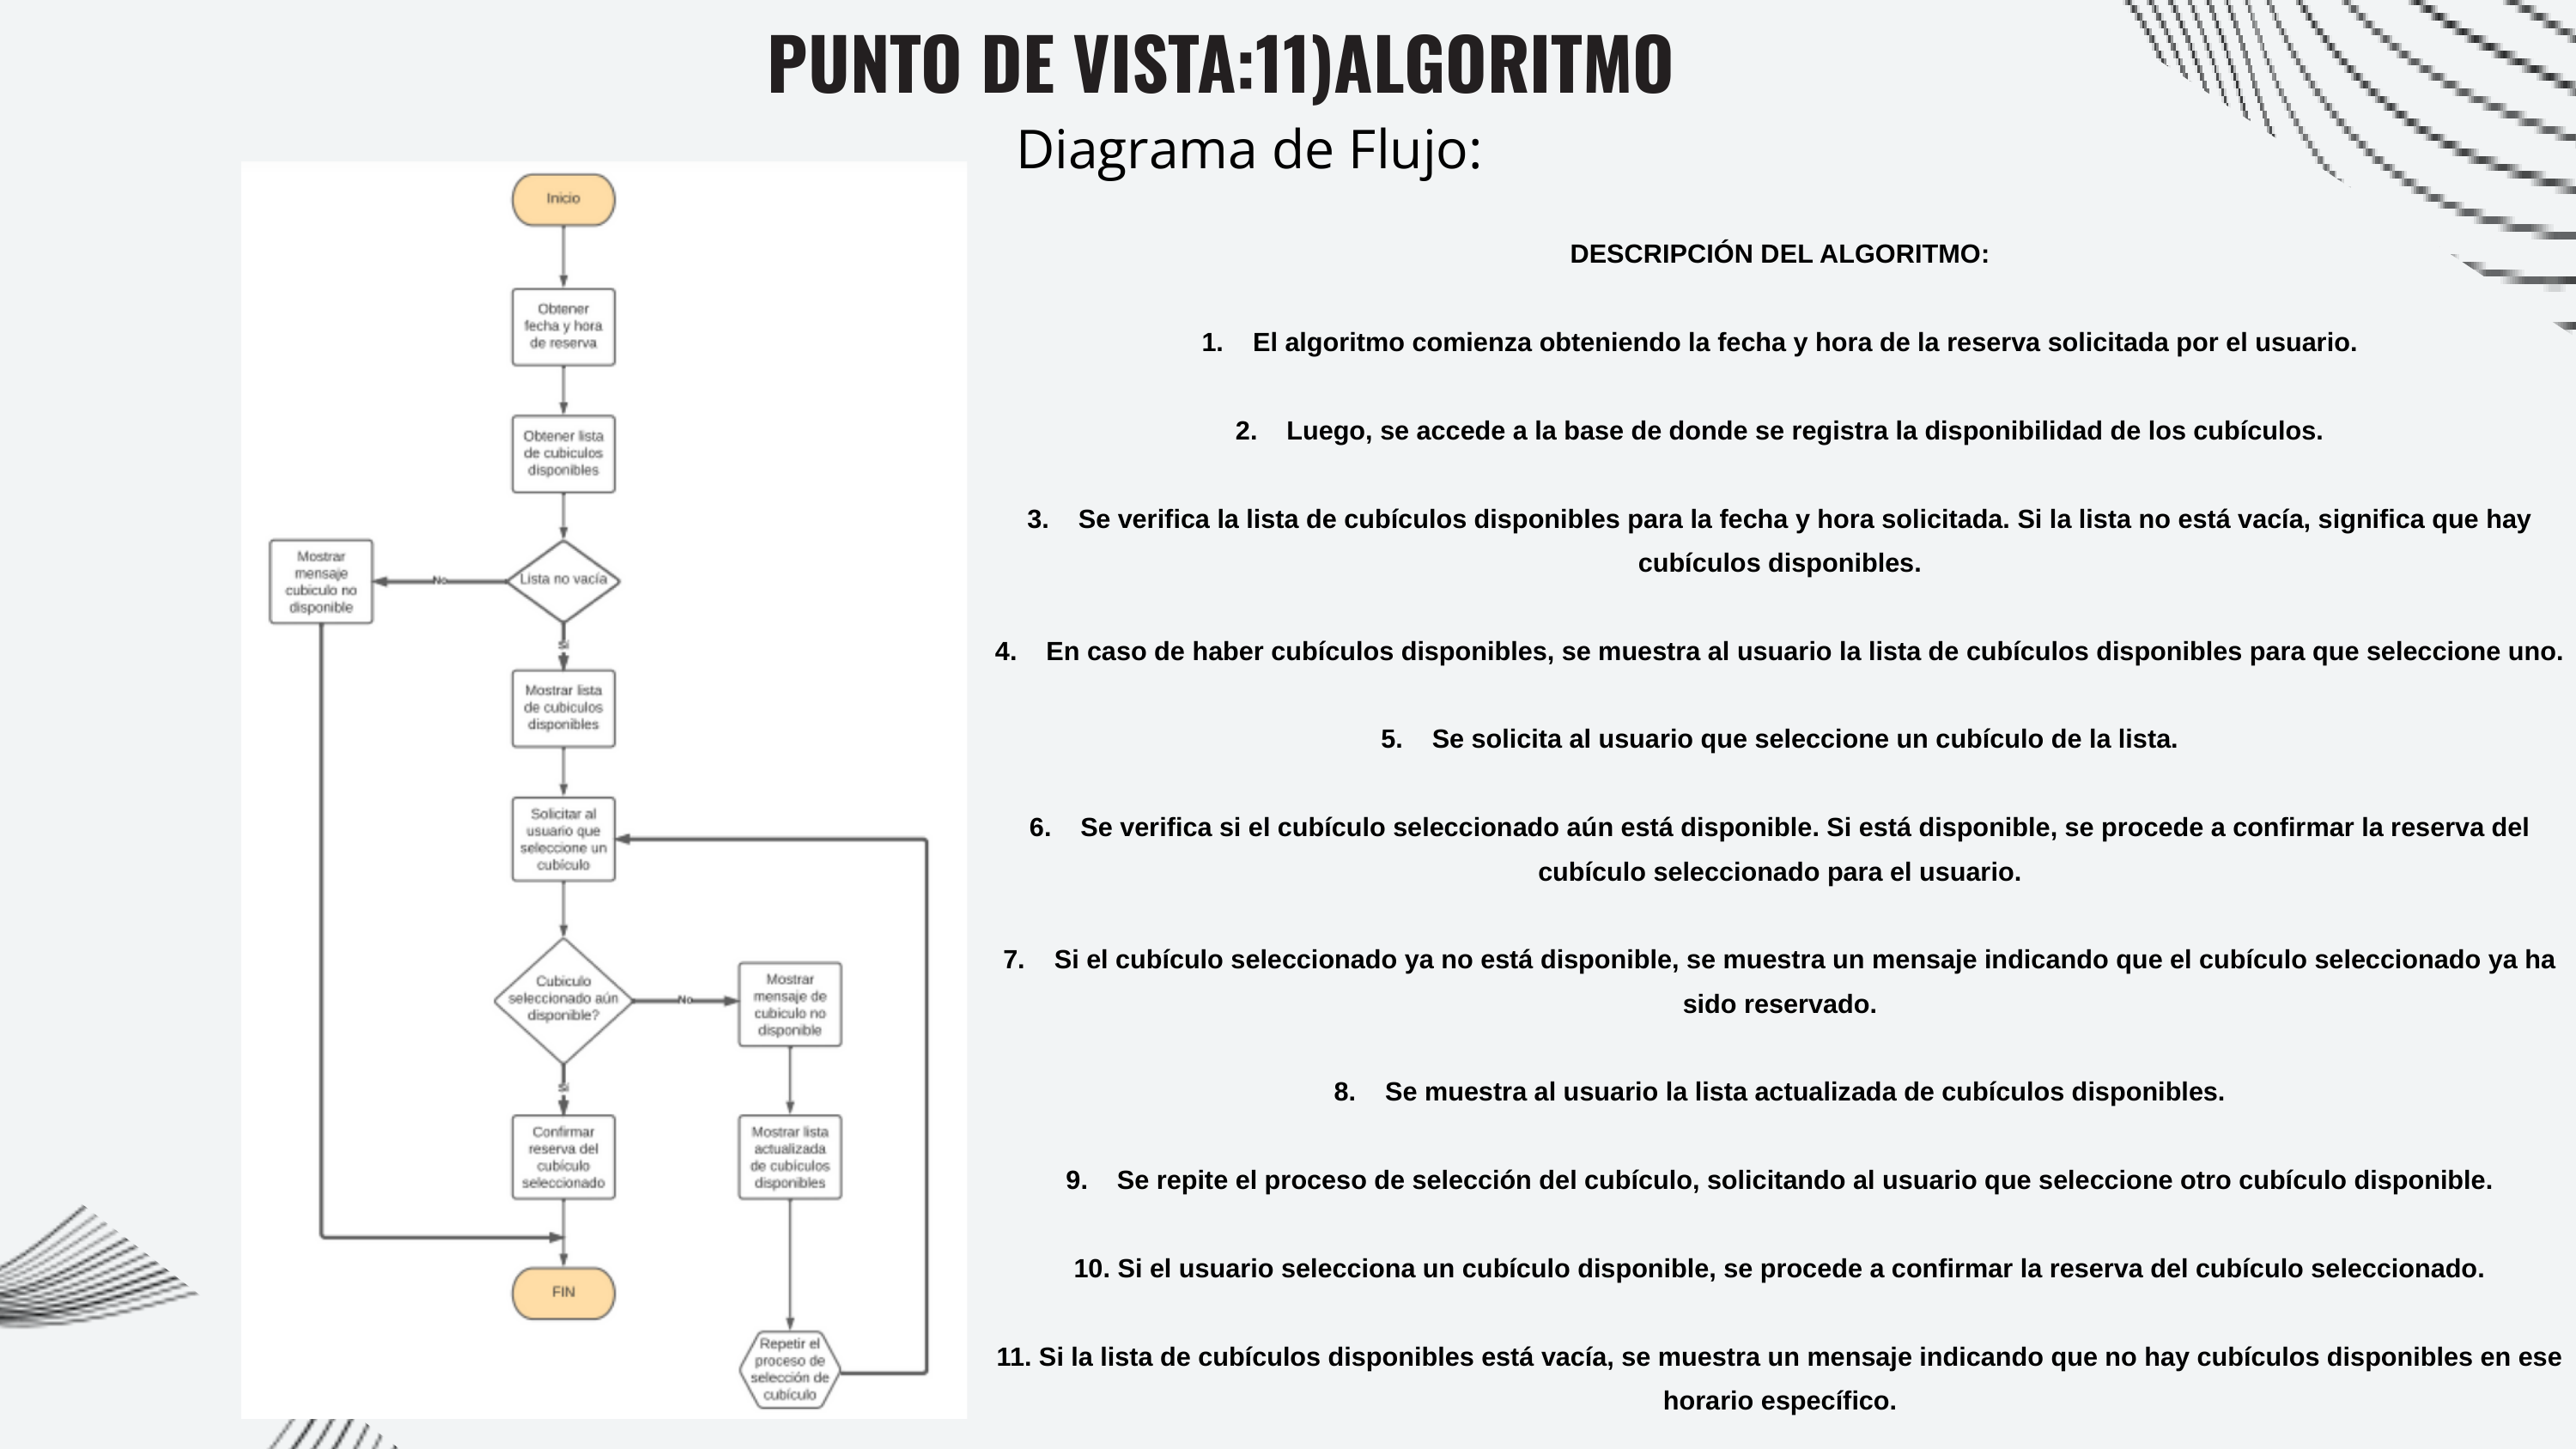

PUNTO DE VISTA:11)ALGORITMO
Diagrama de Flujo:

DESCRIPCIÓN DEL ALGORITMO:

1.    El algoritmo comienza obteniendo la fecha y hora de la reserva solicitada por el usuario.

2.    Luego, se accede a la base de donde se registra la disponibilidad de los cubículos.

3.    Se verifica la lista de cubículos disponibles para la fecha y hora solicitada. Si la lista no está vacía, significa que hay cubículos disponibles.

4.    En caso de haber cubículos disponibles, se muestra al usuario la lista de cubículos disponibles para que seleccione uno.

5.    Se solicita al usuario que seleccione un cubículo de la lista.

6.    Se verifica si el cubículo seleccionado aún está disponible. Si está disponible, se procede a confirmar la reserva del cubículo seleccionado para el usuario.

7.    Si el cubículo seleccionado ya no está disponible, se muestra un mensaje indicando que el cubículo seleccionado ya ha sido reservado.

8.    Se muestra al usuario la lista actualizada de cubículos disponibles.

9.    Se repite el proceso de selección del cubículo, solicitando al usuario que seleccione otro cubículo disponible.

10. Si el usuario selecciona un cubículo disponible, se procede a confirmar la reserva del cubículo seleccionado.

11. Si la lista de cubículos disponibles está vacía, se muestra un mensaje indicando que no hay cubículos disponibles en ese horario específico.

12. El algoritmo finaliza una vez que se ha confirmado la reserva del cubículo seleccionado o se ha informado al usuario que no hay cubículos disponibles.